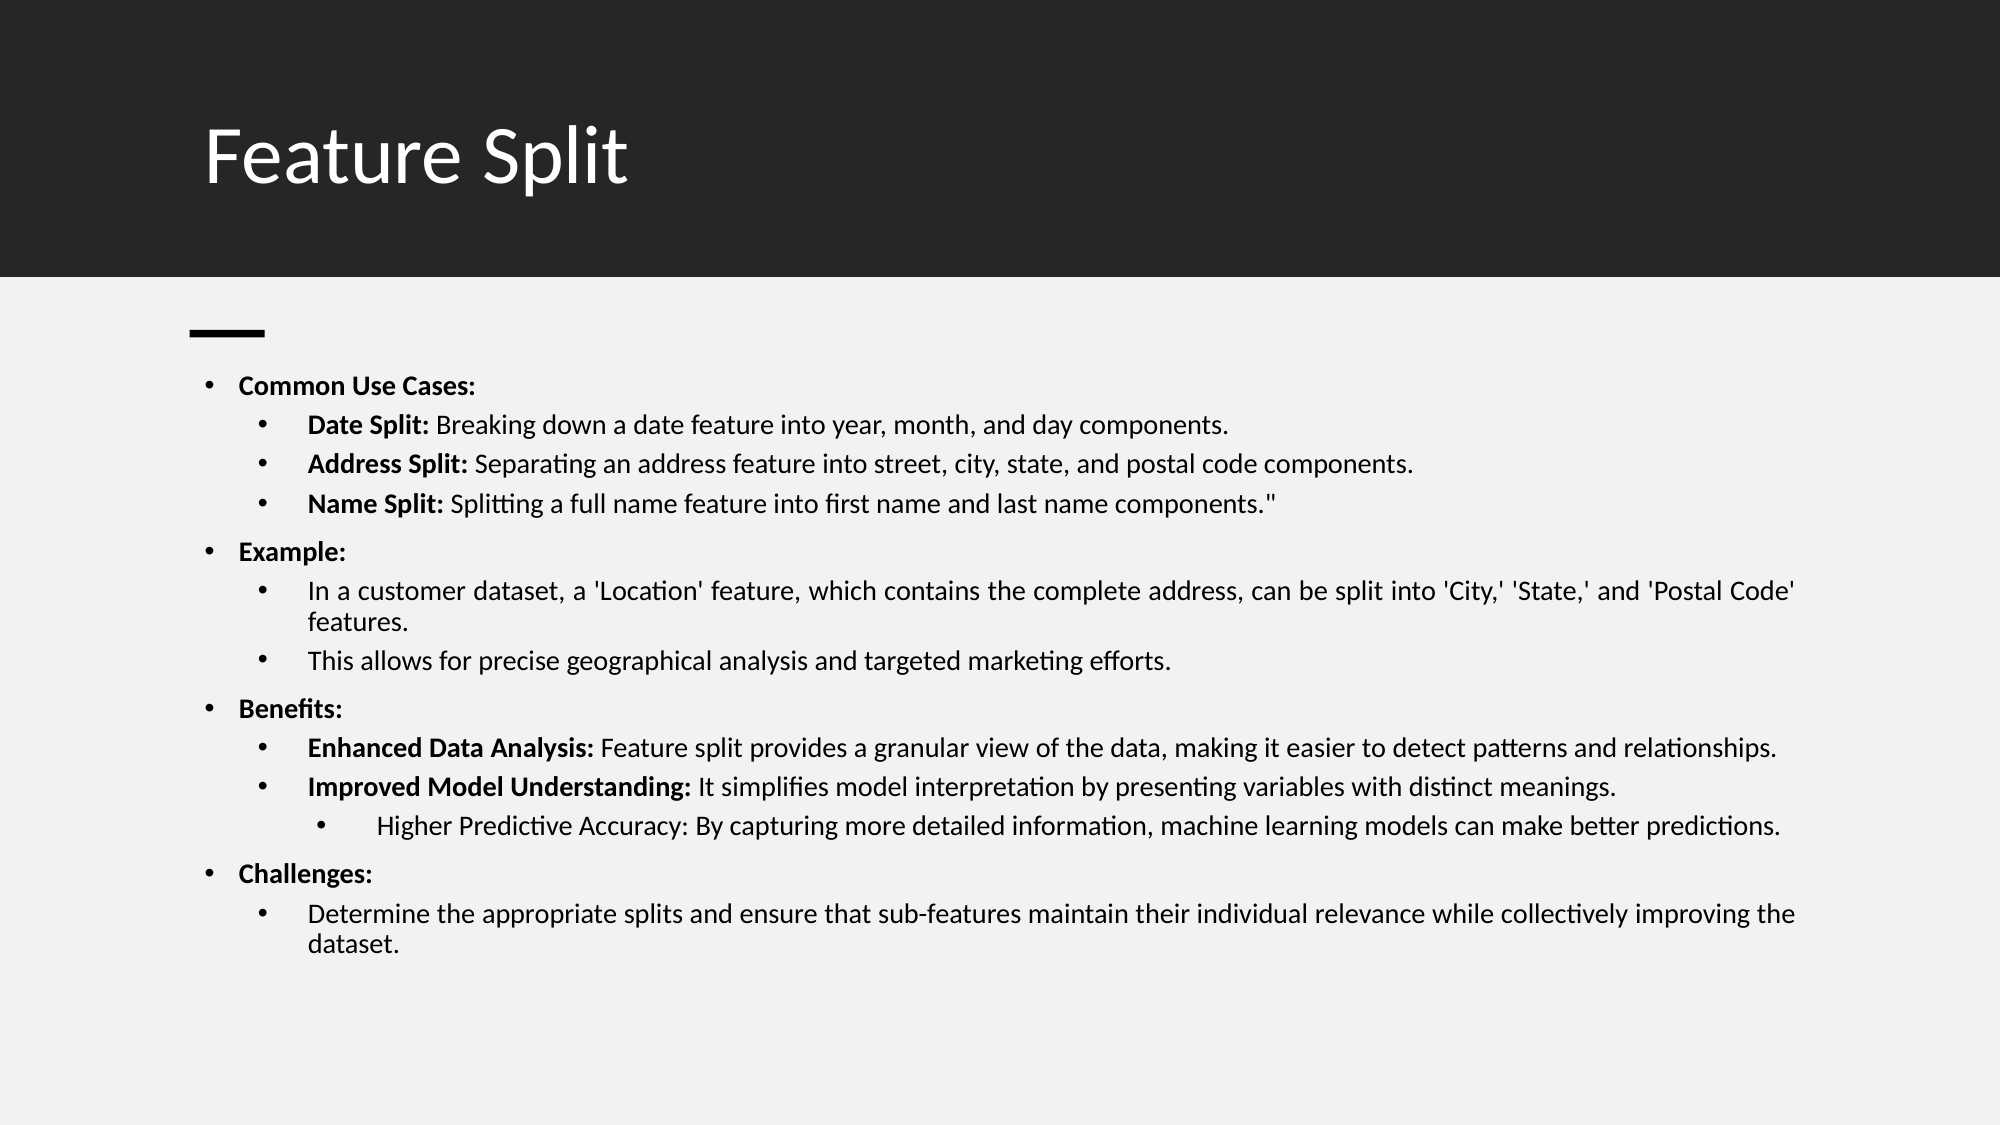

# Feature Split

Common Use Cases:
Date Split: Breaking down a date feature into year, month, and day components.
Address Split: Separating an address feature into street, city, state, and postal code components.
Name Split: Splitting a full name feature into first name and last name components."
Example:
In a customer dataset, a 'Location' feature, which contains the complete address, can be split into 'City,' 'State,' and 'Postal Code' features.
This allows for precise geographical analysis and targeted marketing efforts.
Benefits:
Enhanced Data Analysis: Feature split provides a granular view of the data, making it easier to detect patterns and relationships.
Improved Model Understanding: It simplifies model interpretation by presenting variables with distinct meanings.
Higher Predictive Accuracy: By capturing more detailed information, machine learning models can make better predictions.
Challenges:
Determine the appropriate splits and ensure that sub-features maintain their individual relevance while collectively improving the dataset.
Feature Engineering
74